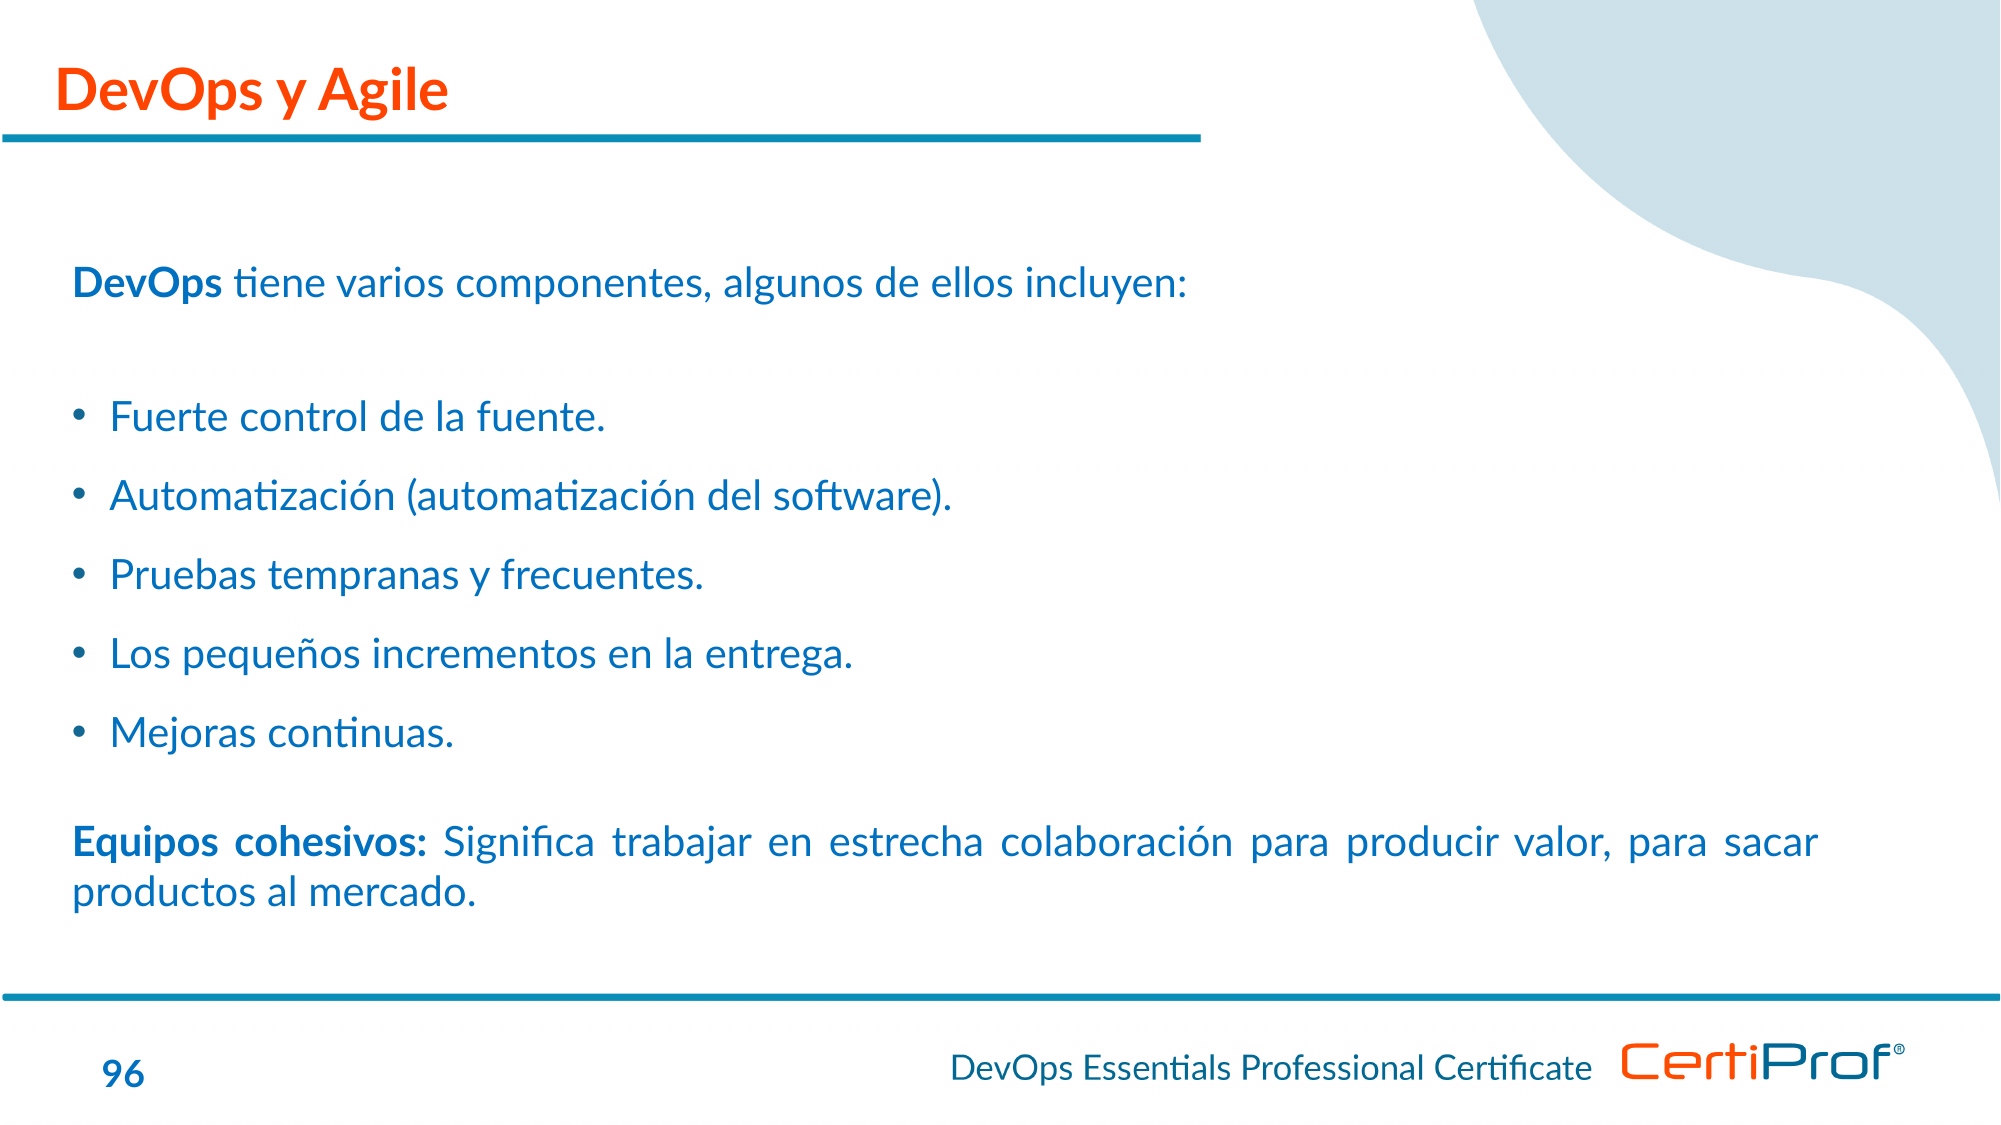

DevOps y Agile
DevOps tiene varios componentes, algunos de ellos incluyen:

Fuerte control de la fuente.
Automatización (automatización del software).
Pruebas tempranas y frecuentes.
Los pequeños incrementos en la entrega.
Mejoras continuas.

Equipos cohesivos: Significa trabajar en estrecha colaboración para producir valor, para sacar productos al mercado.